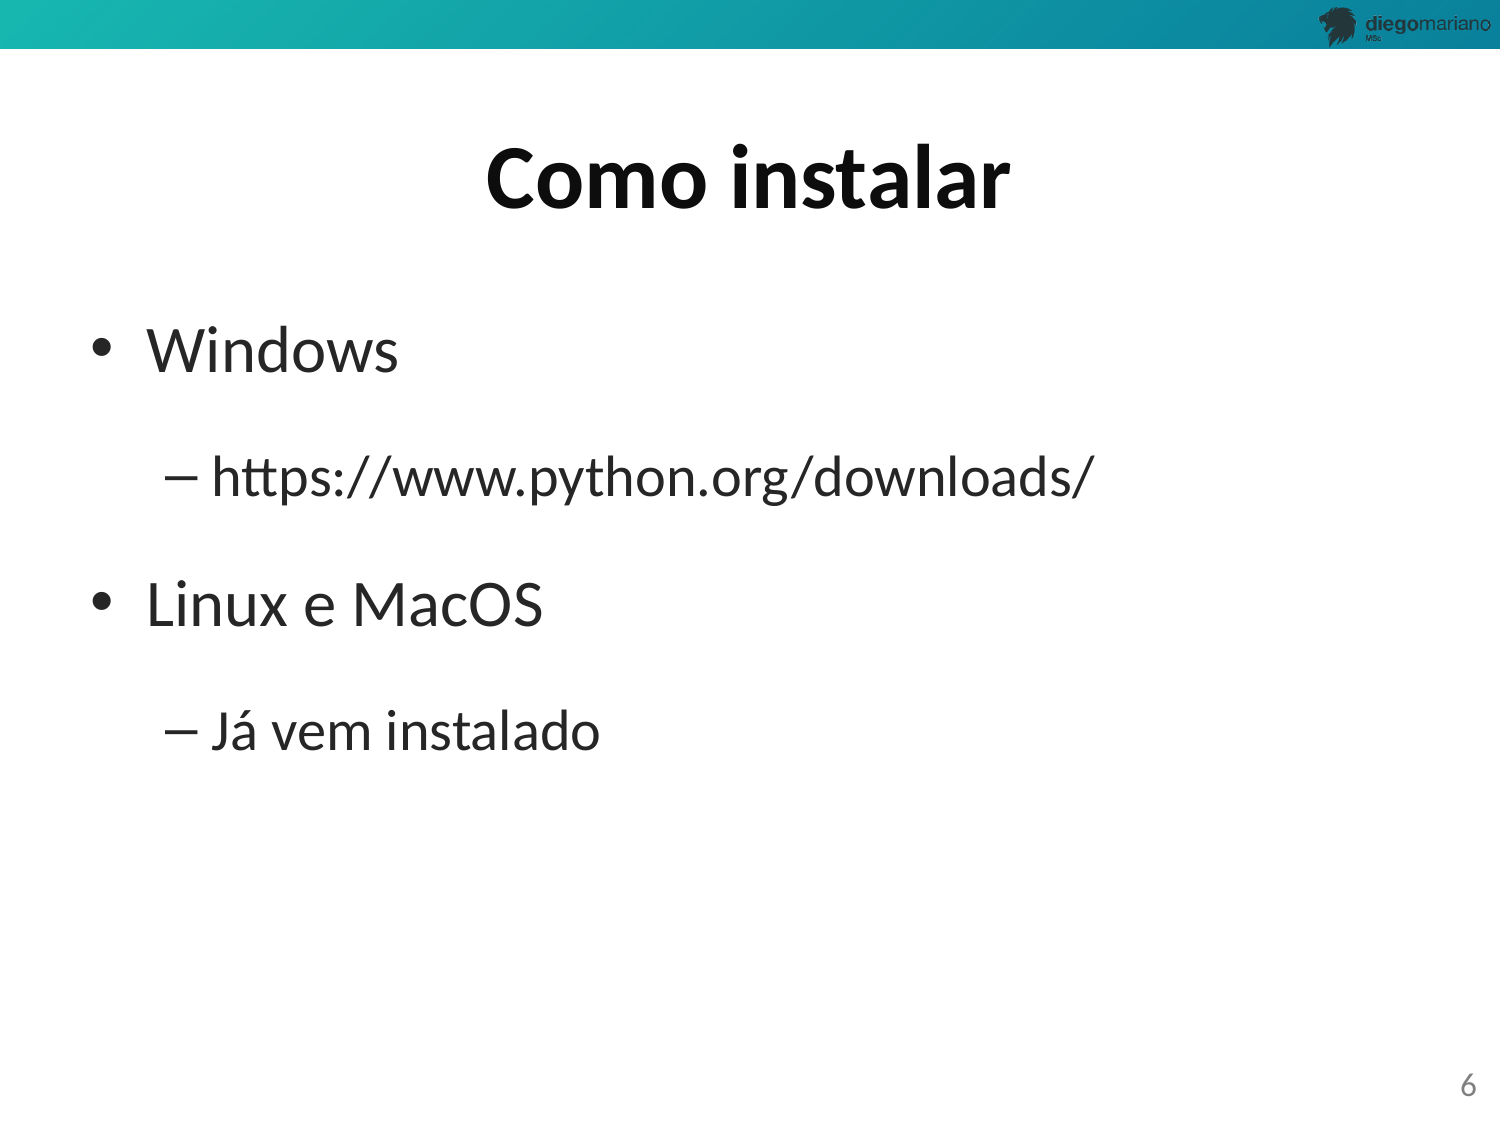

# Como instalar
Windows
https://www.python.org/downloads/
Linux e MacOS
Já vem instalado

6